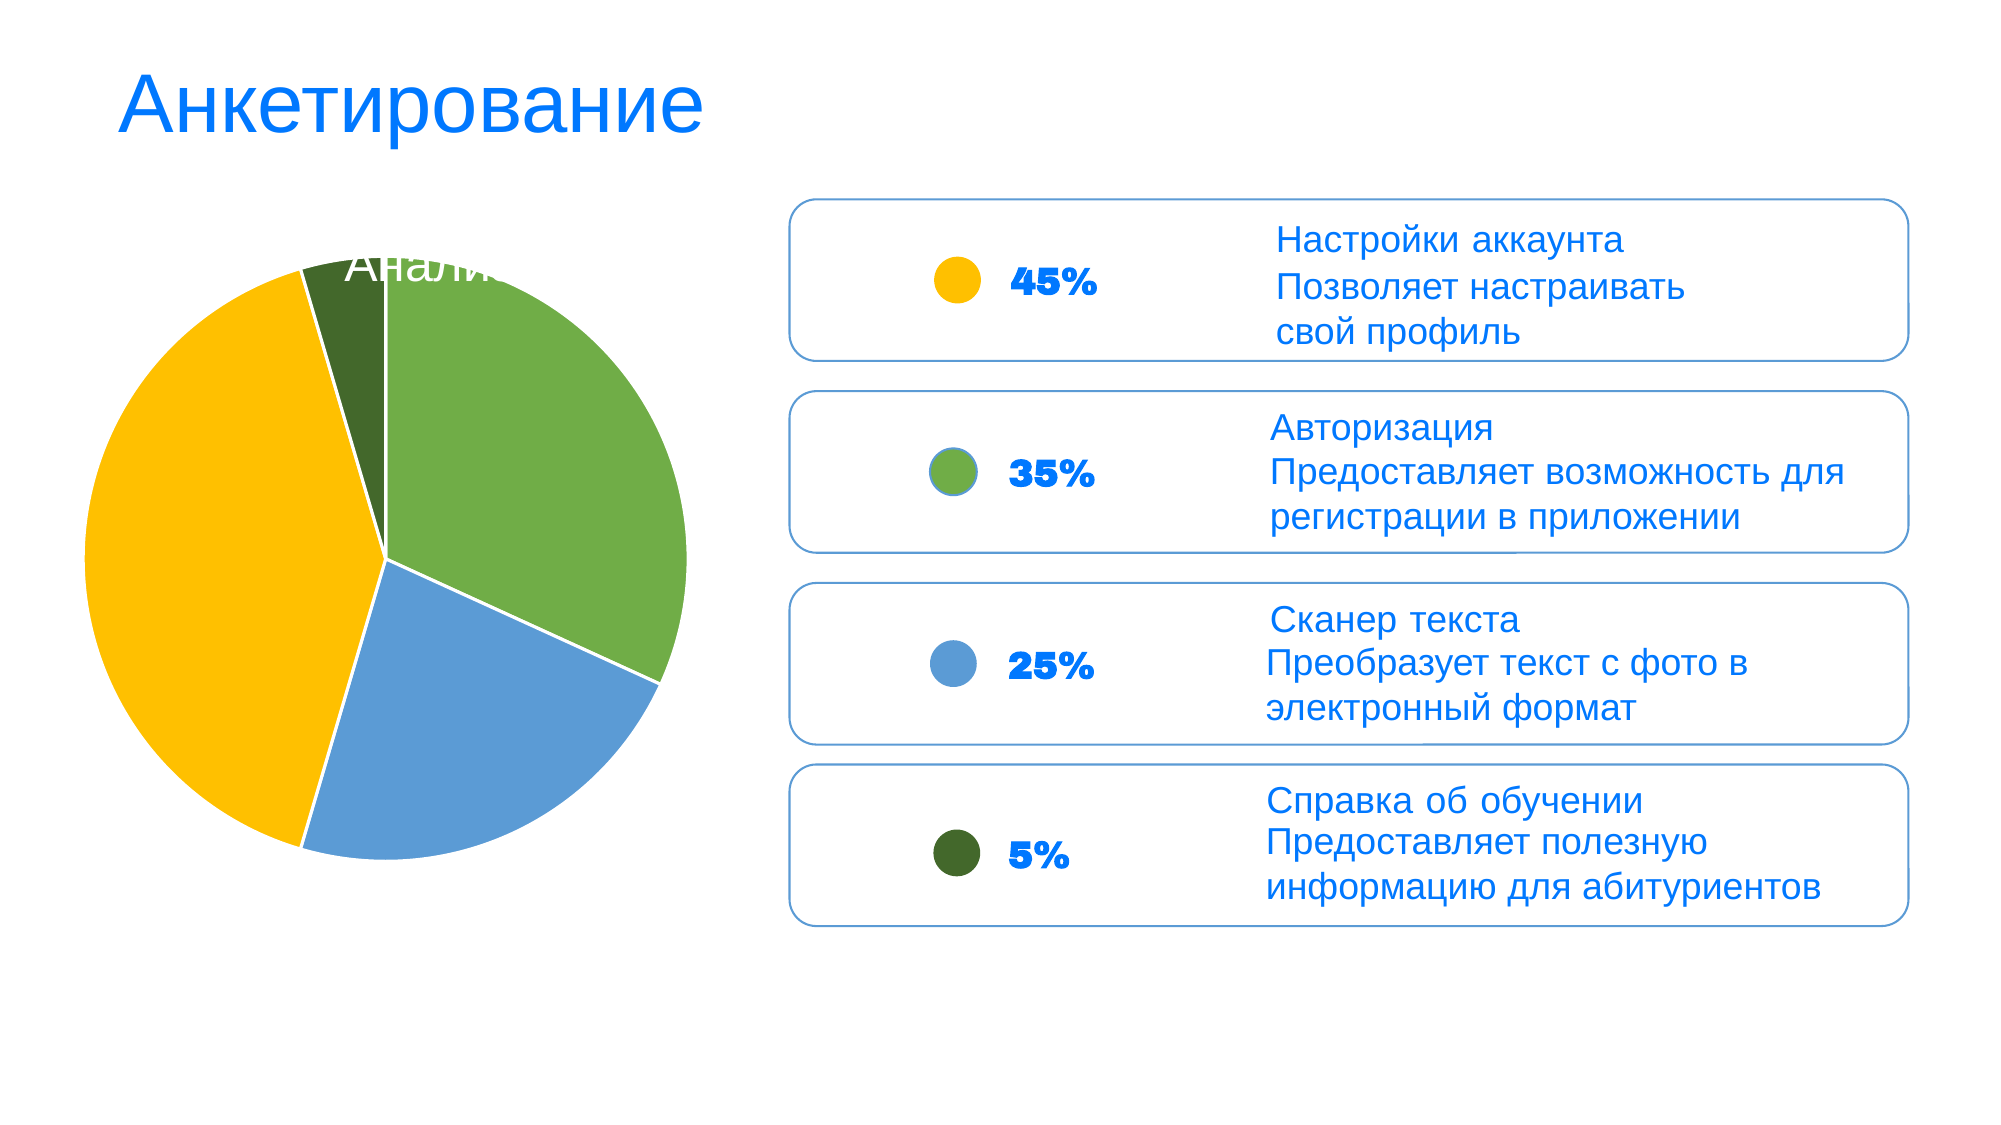

Анкетирование

### Chart: Анализ

| Category | Анализ анкетирования |
|---|---|
| Авторизация | 0.35 |
| Сканер текста | 0.25 |
| Настройки аккаунта | 0.45 |
| Справка об обучении | 0.05 |
Настройки аккаунта
45%
Позволяет настраивать свой профиль

Авторизация
Предоставляет возможность для регистрации в приложении
35%

Сканер текста
Преобразует текст с фото в электронный формат
25%

Справка об обучении
Предоставляет полезную информацию для абитуриентов
5%